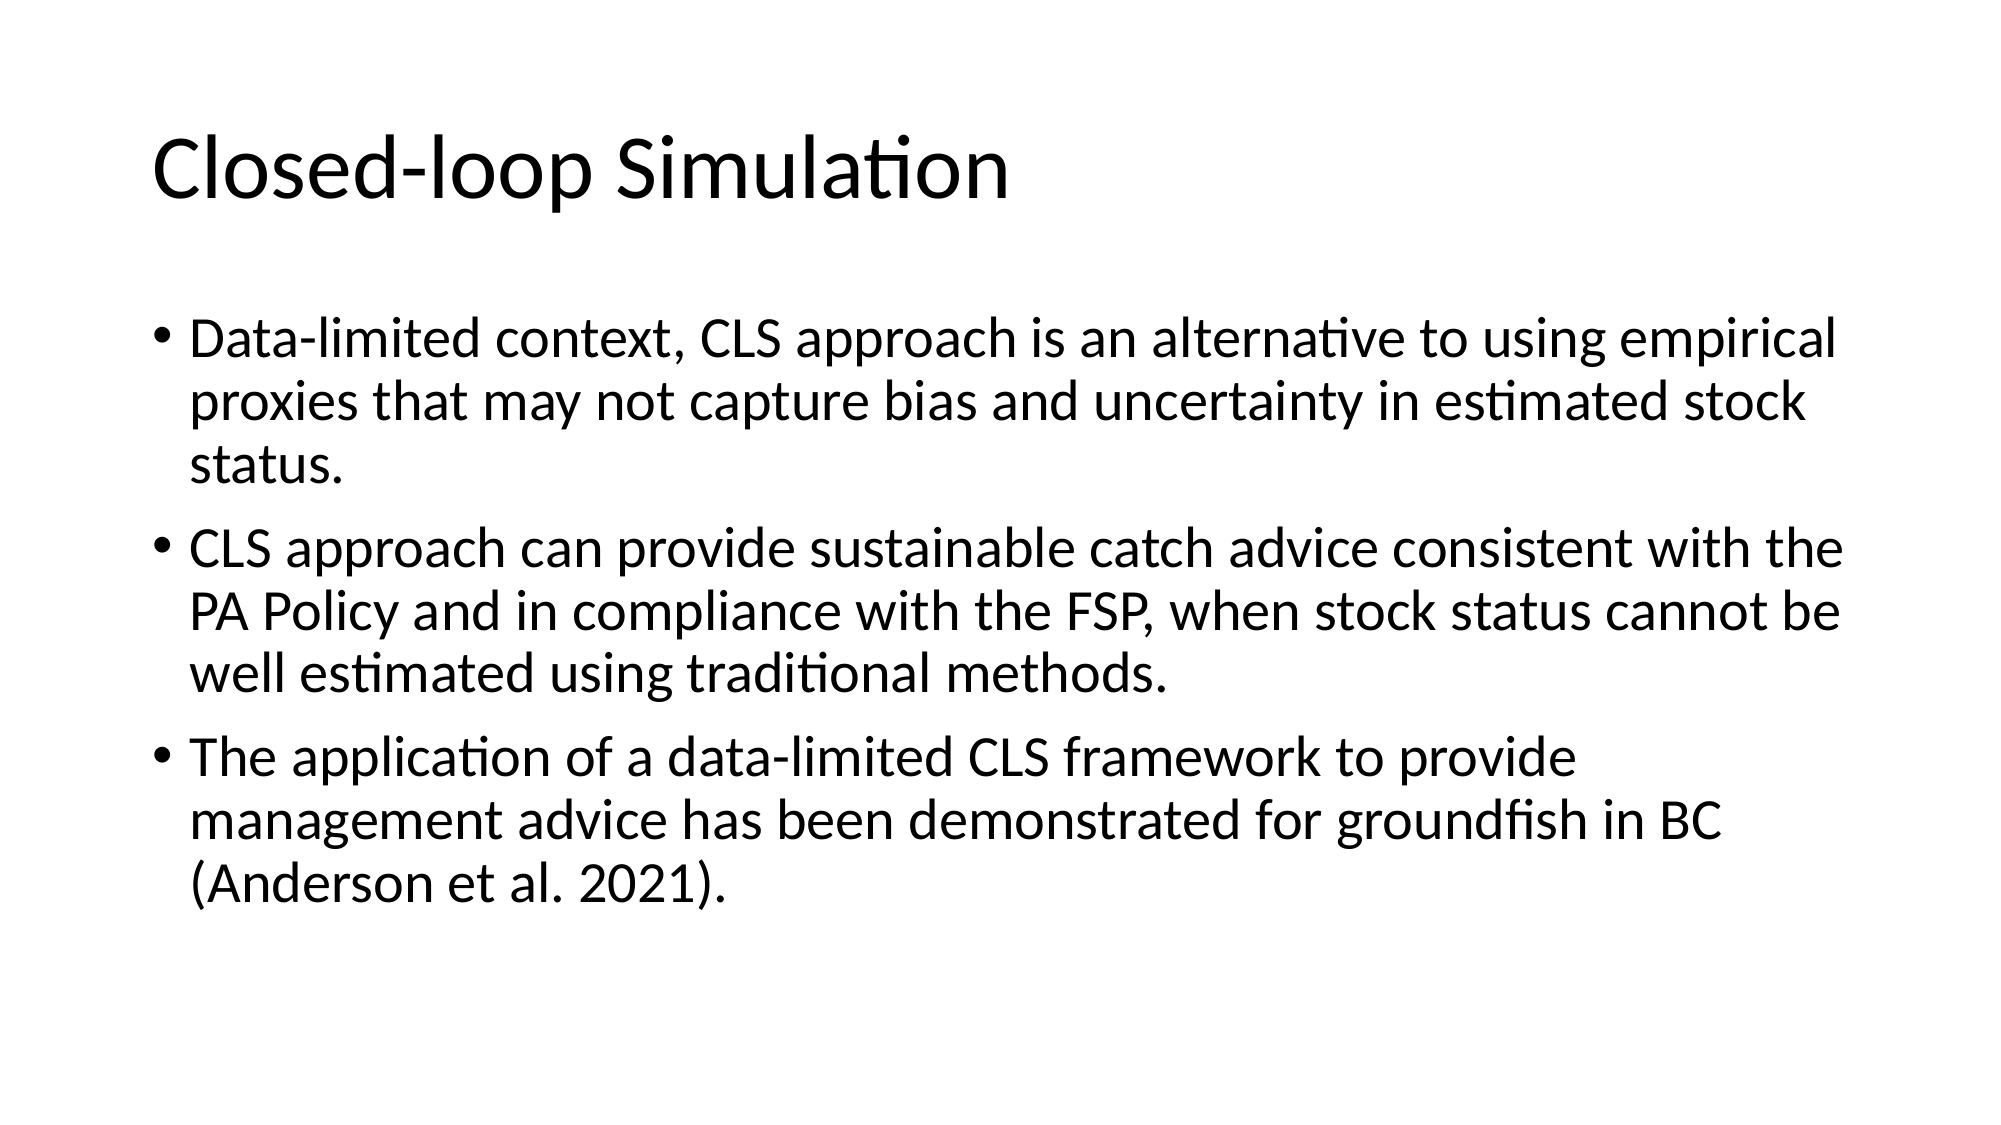

# Closed-loop Simulation
Data-limited context, CLS approach is an alternative to using empirical proxies that may not capture bias and uncertainty in estimated stock status.
CLS approach can provide sustainable catch advice consistent with the PA Policy and in compliance with the FSP, when stock status cannot be well estimated using traditional methods.
The application of a data-limited CLS framework to provide management advice has been demonstrated for groundfish in BC (Anderson et al. 2021).